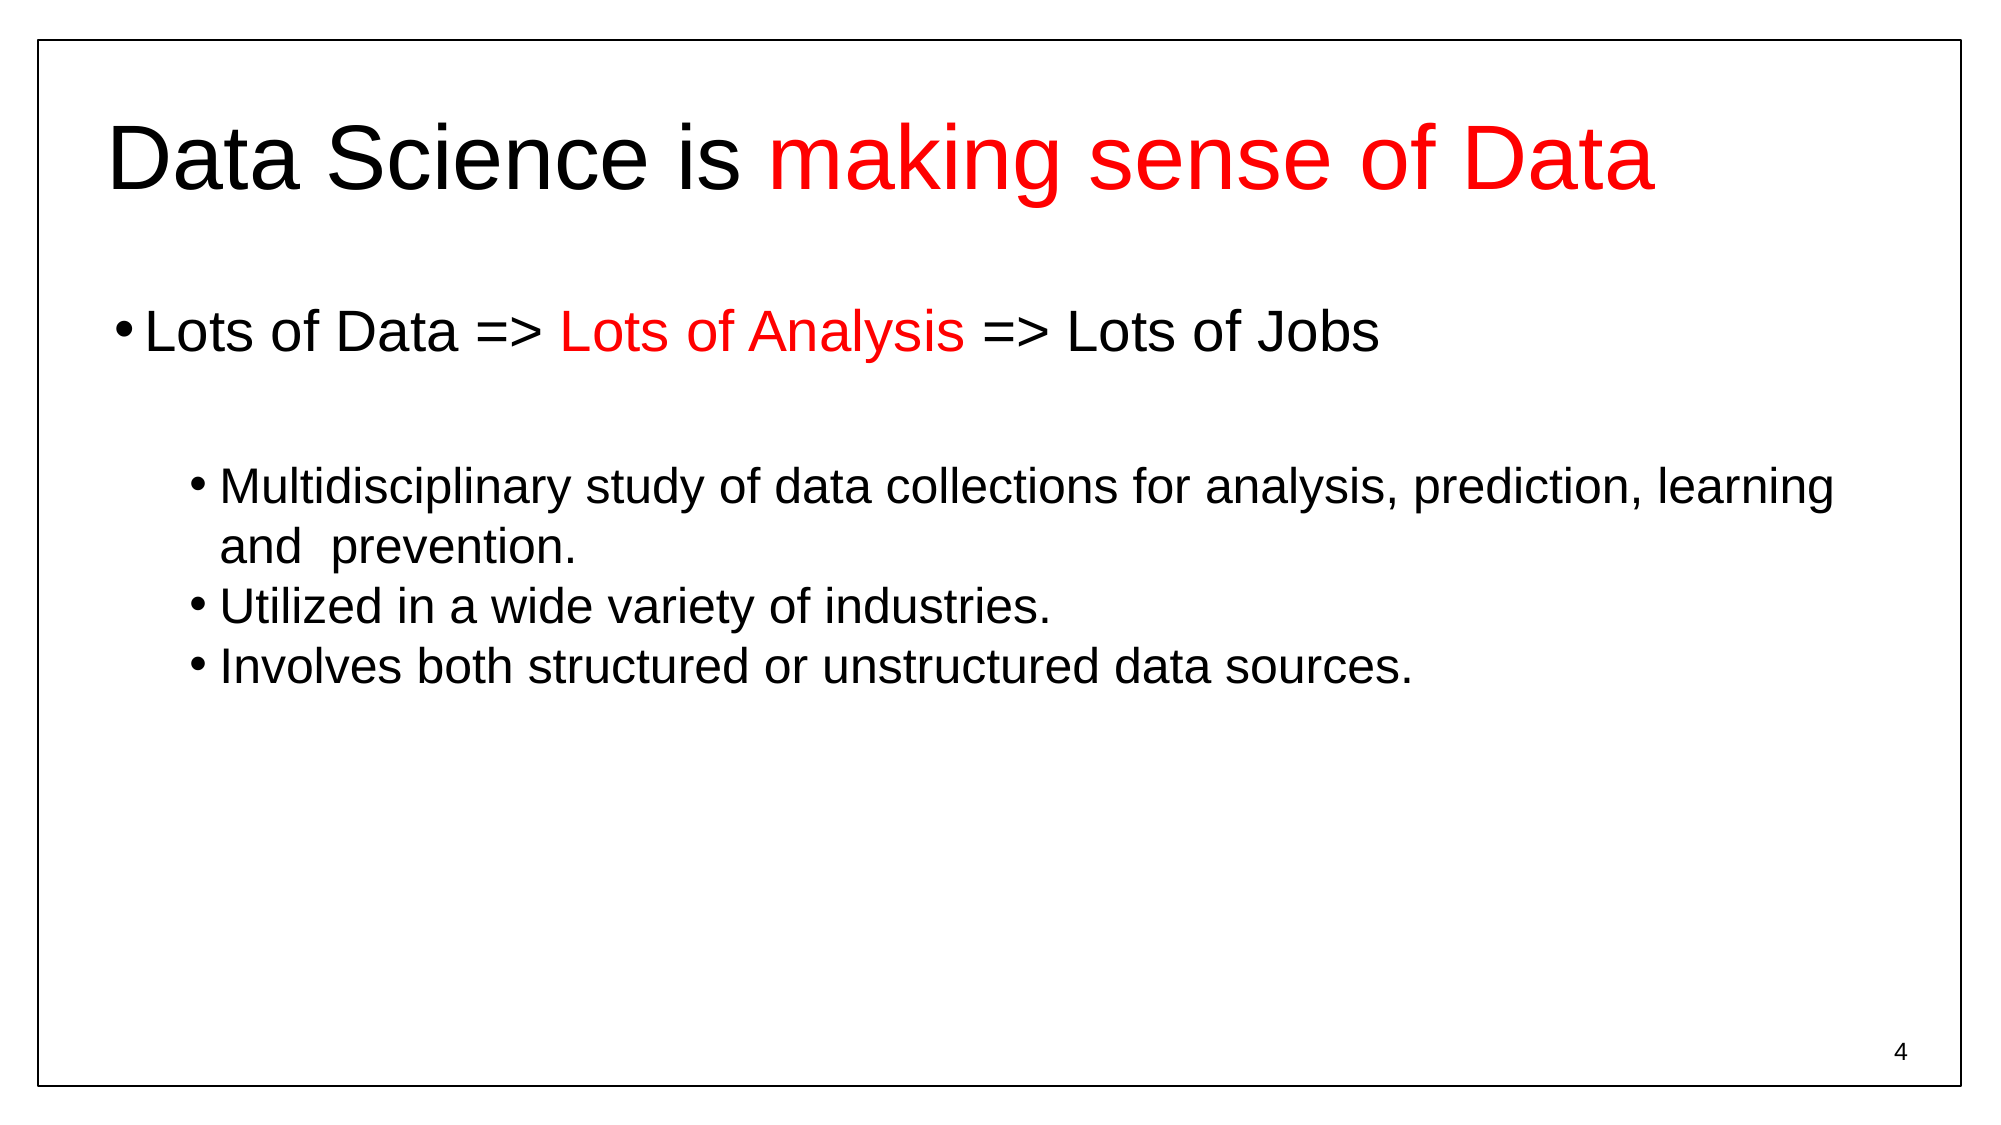

# Data Science is making sense of Data
Lots of Data => Lots of Analysis => Lots of Jobs

Multidisciplinary study of data collections for analysis, prediction, learning and  prevention.
Utilized in a wide variety of industries.
Involves both structured or unstructured data sources.
4